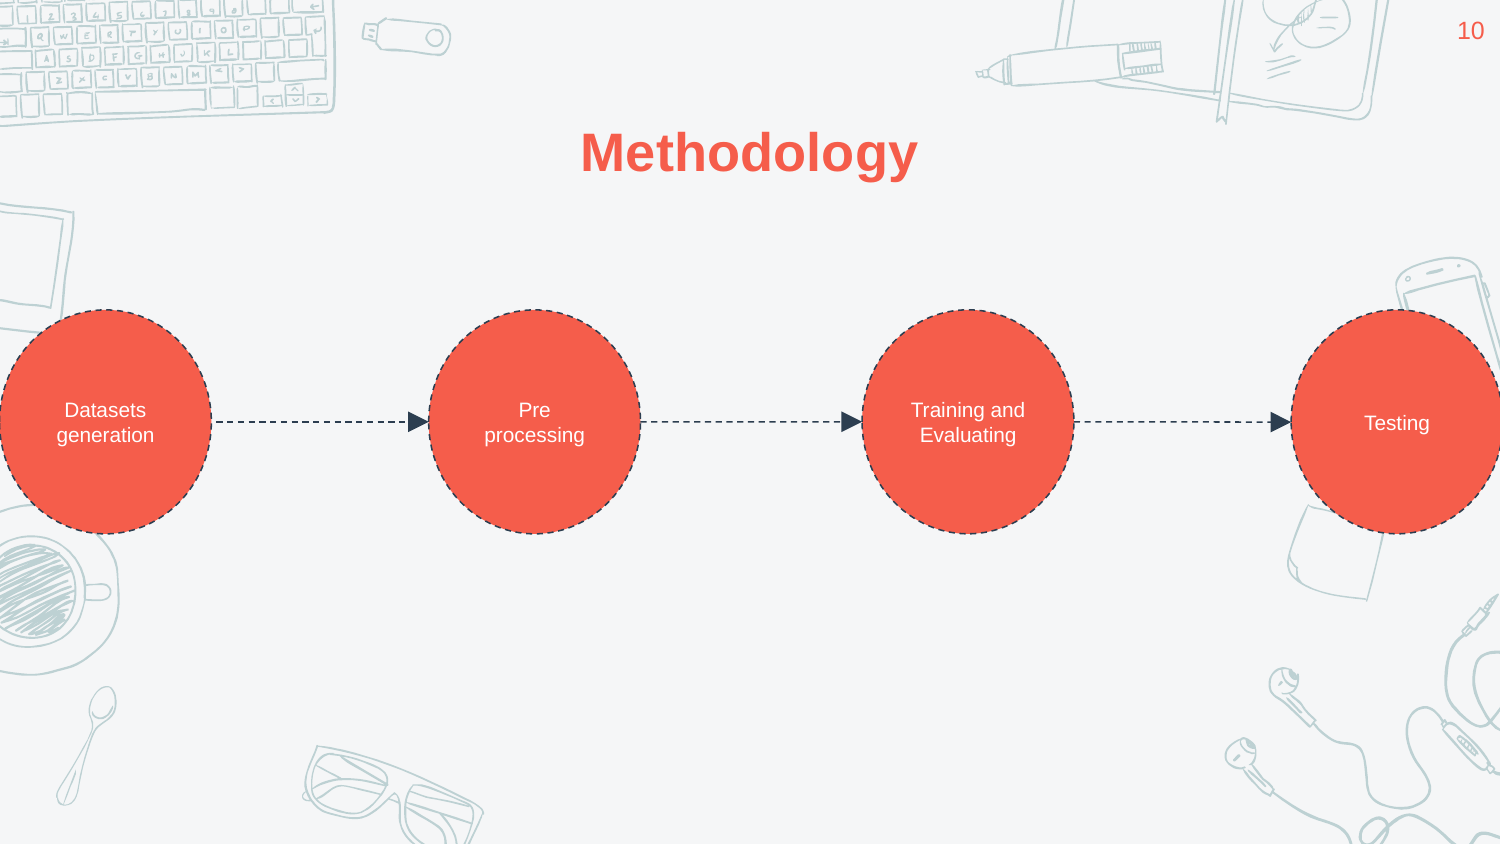

10
# Methodology
Training and
Evaluating
Testing
Datasets generation
Pre
processing